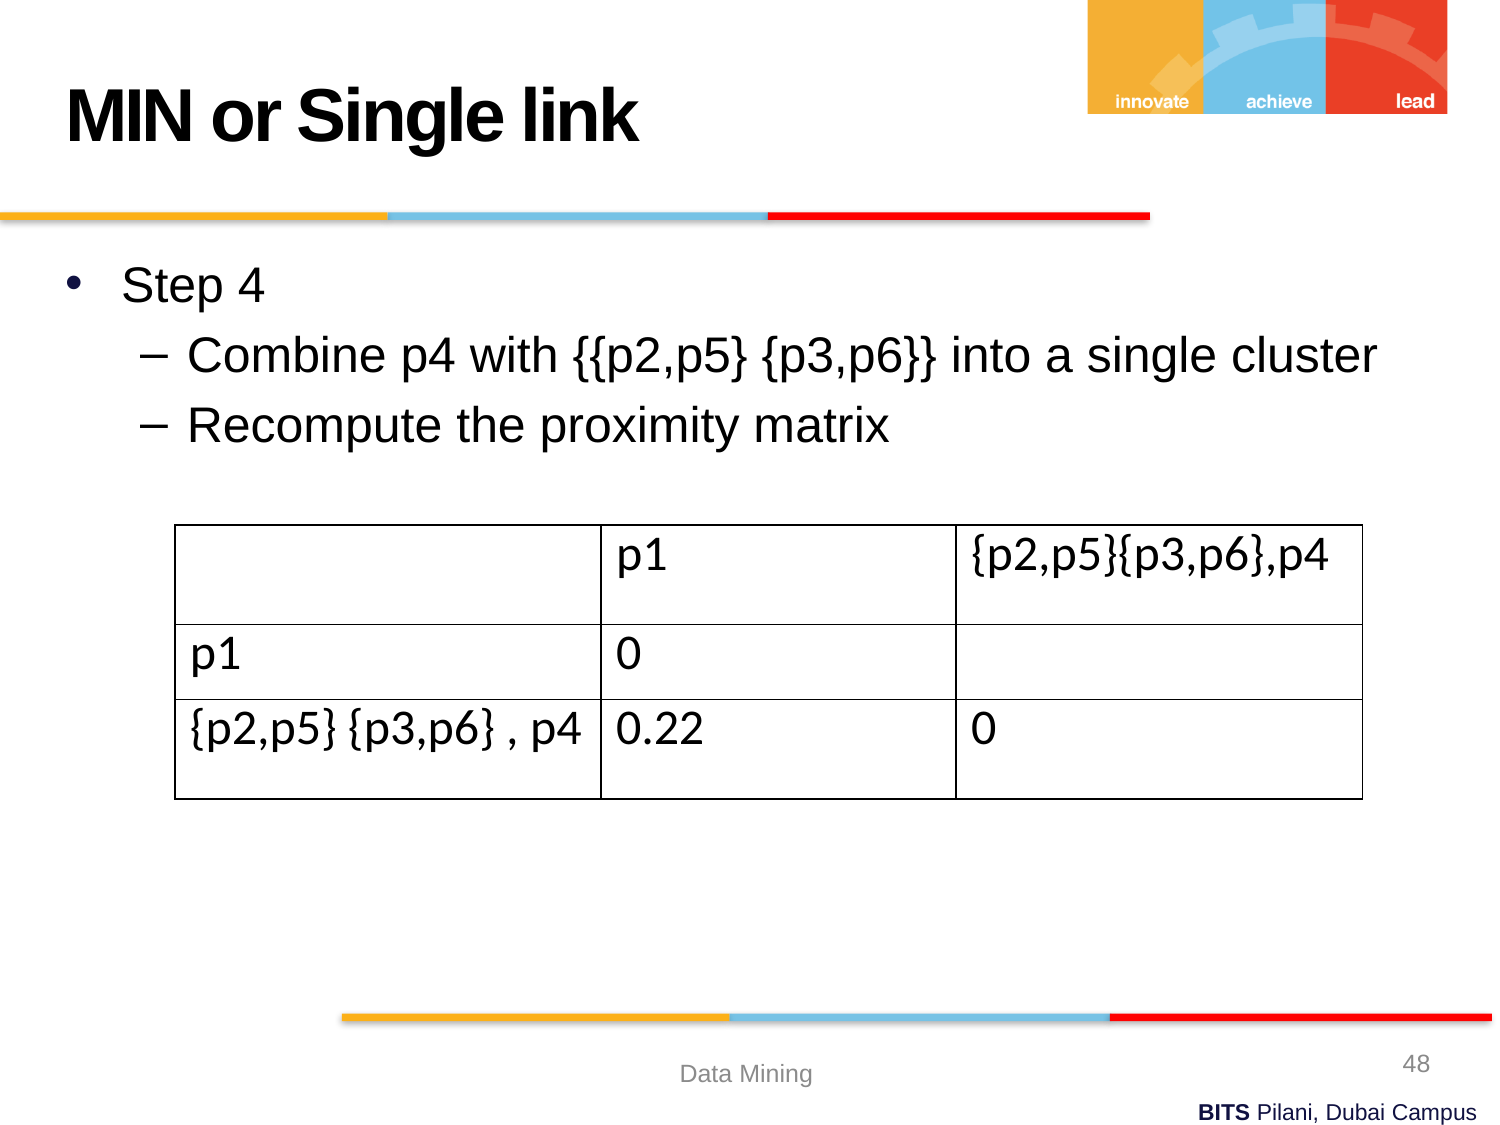

MIN or Single link
Step 4
Combine p4 with {{p2,p5} {p3,p6}} into a single cluster
Recompute the proximity matrix
|  | p1 | {p2,p5}{p3,p6},p4 |
| --- | --- | --- |
| p1 | 0 |  |
| {p2,p5} {p3,p6} , p4 | 0.22 | 0 |
48
Data Mining